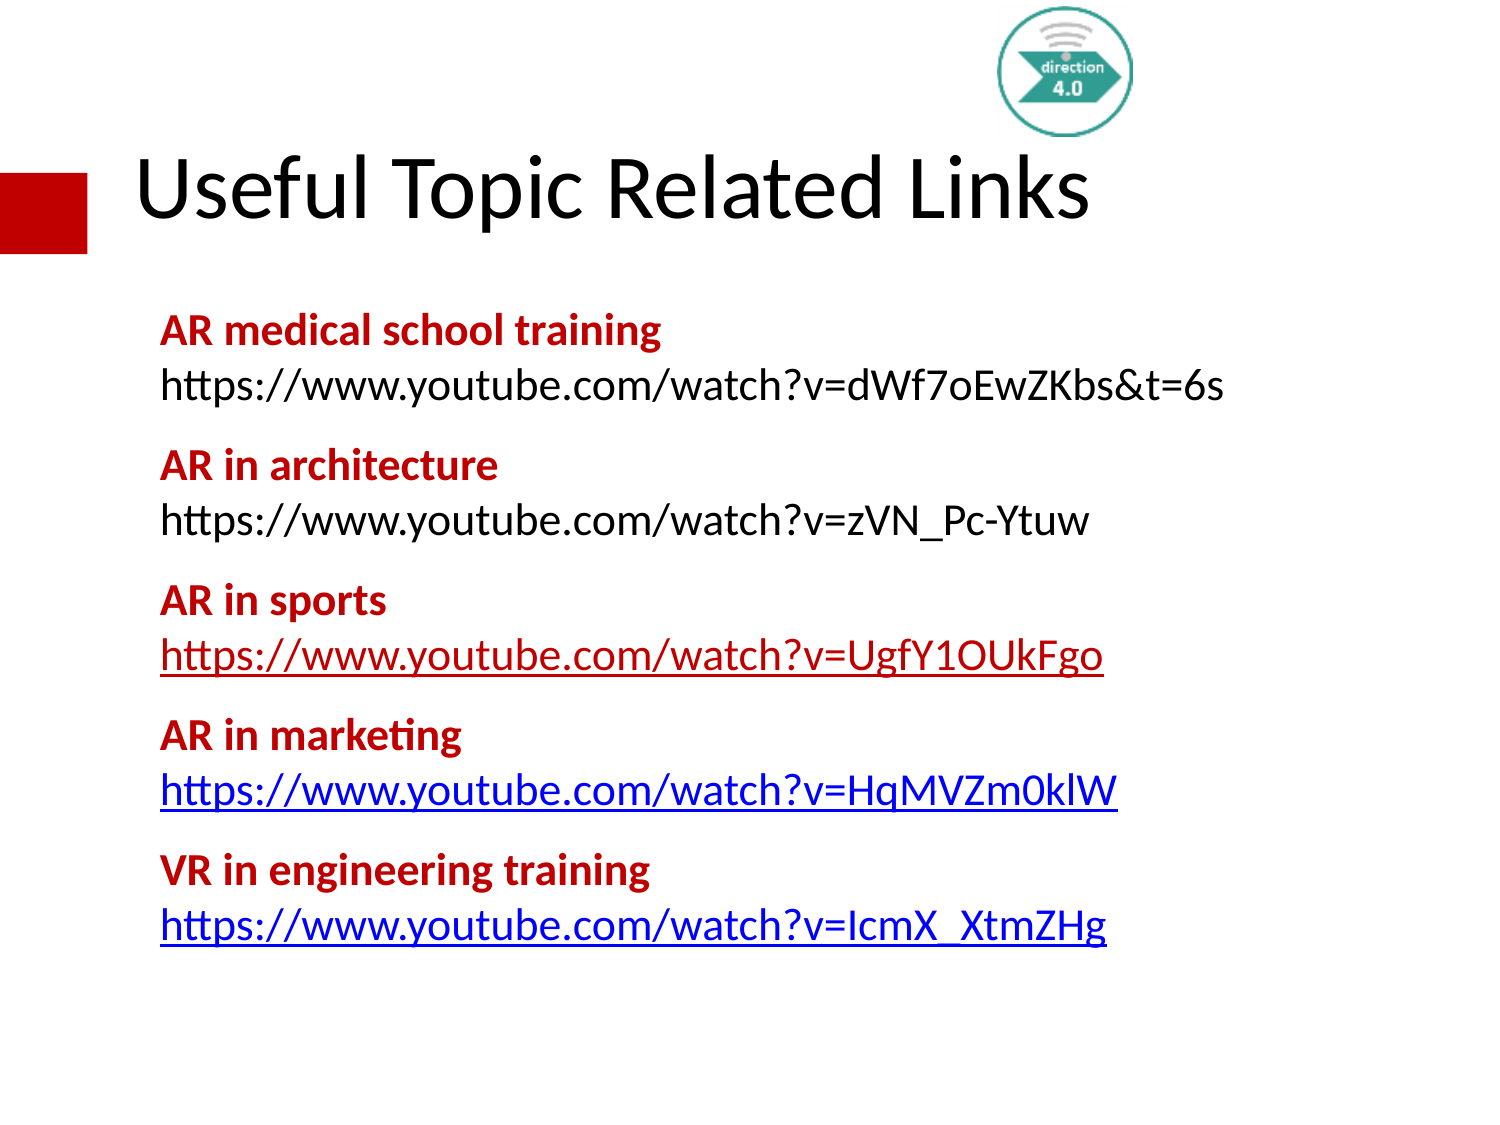

AR medical school training
https://www.youtube.com/watch?v=dWf7oEwZKbs&t=6s
AR in architecture
https://www.youtube.com/watch?v=zVN_Pc-Ytuw
AR in sports
https://www.youtube.com/watch?v=UgfY1OUkFgo
AR in marketing
https://www.youtube.com/watch?v=HqMVZm0klW
VR in engineering training
https://www.youtube.com/watch?v=IcmX_XtmZHg